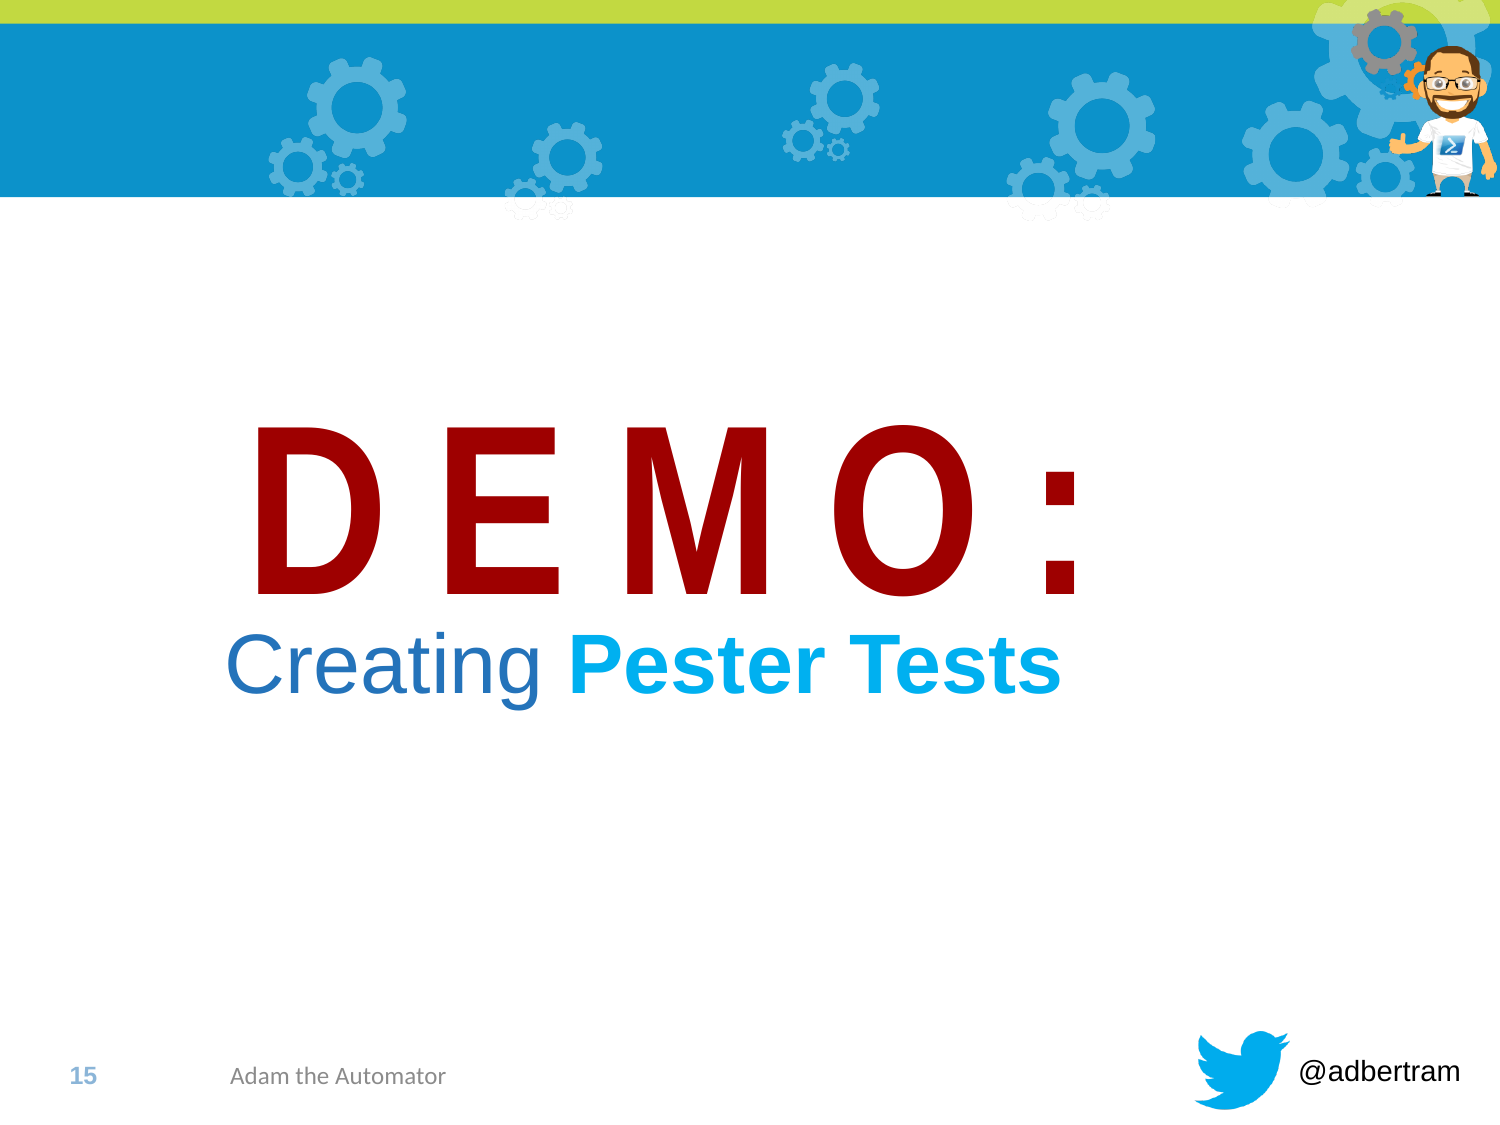

#
DEMO:
Creating Pester Tests
Adam the Automator
15